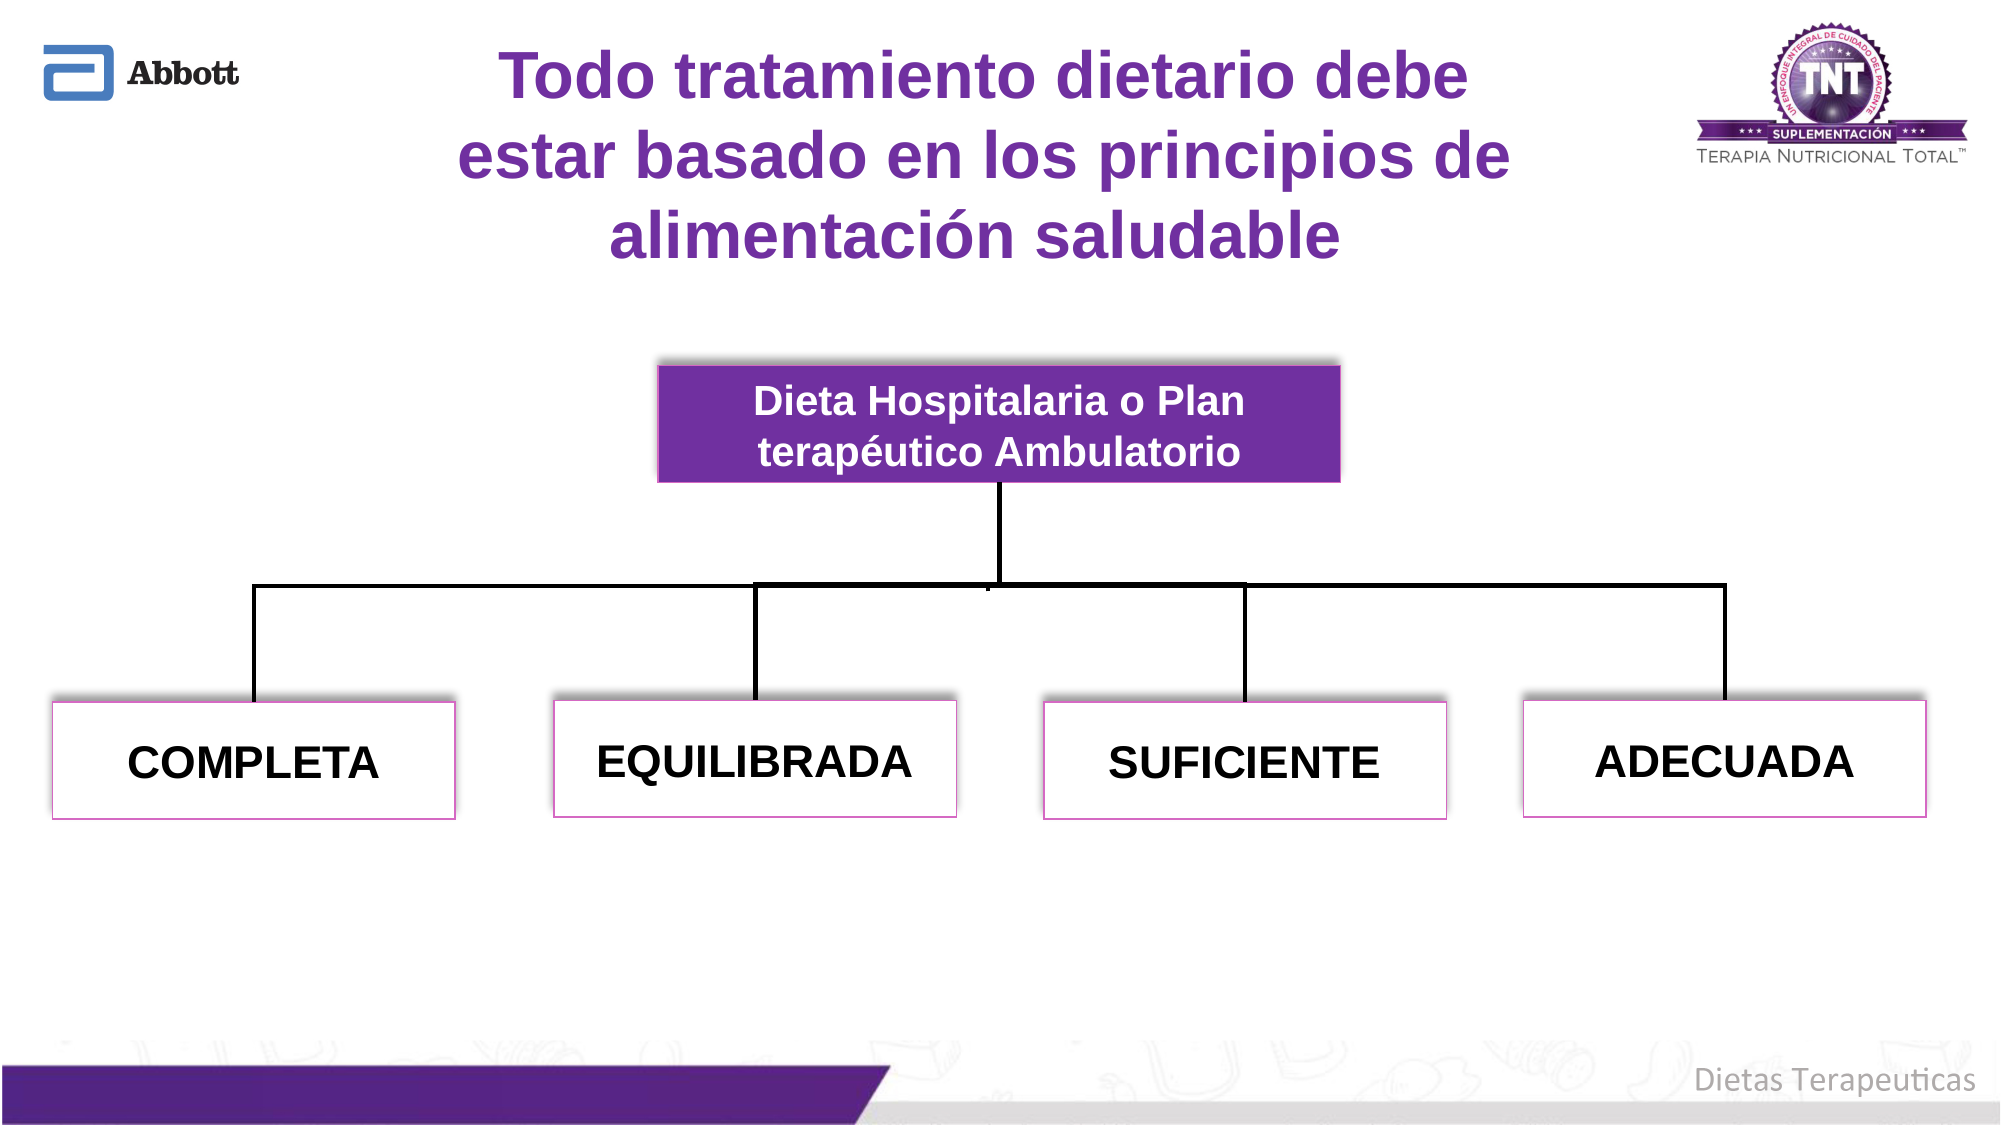

# Todo tratamiento dietario debe estar basado en los principios de alimentación saludable
Dieta Hospitalaria o Plan terapéutico Ambulatorio
EQUILIBRADA
ADECUADA
COMPLETA
SUFICIENTE